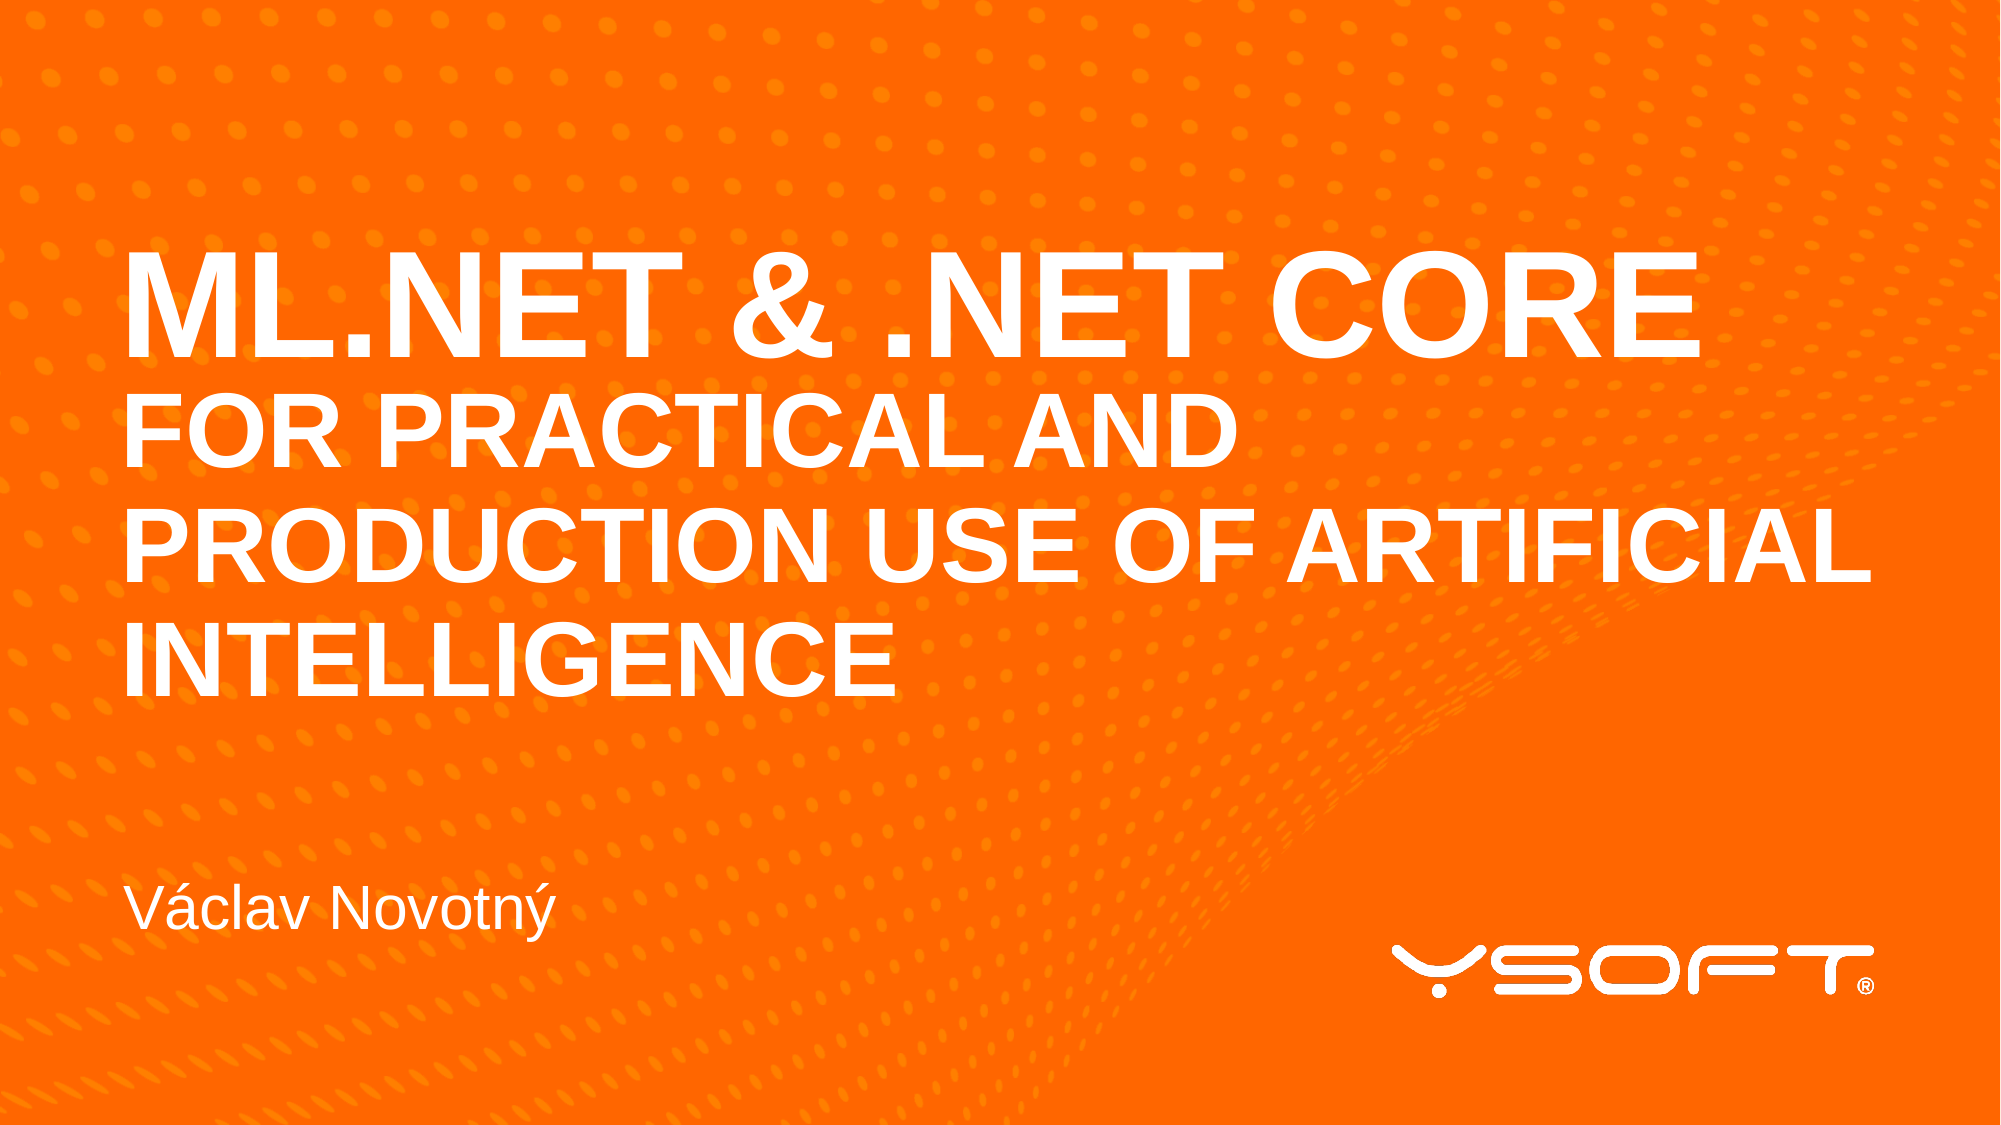

# ML.NET & .NET Core
For practical and production use of artificial intelligence

Václav Novotný